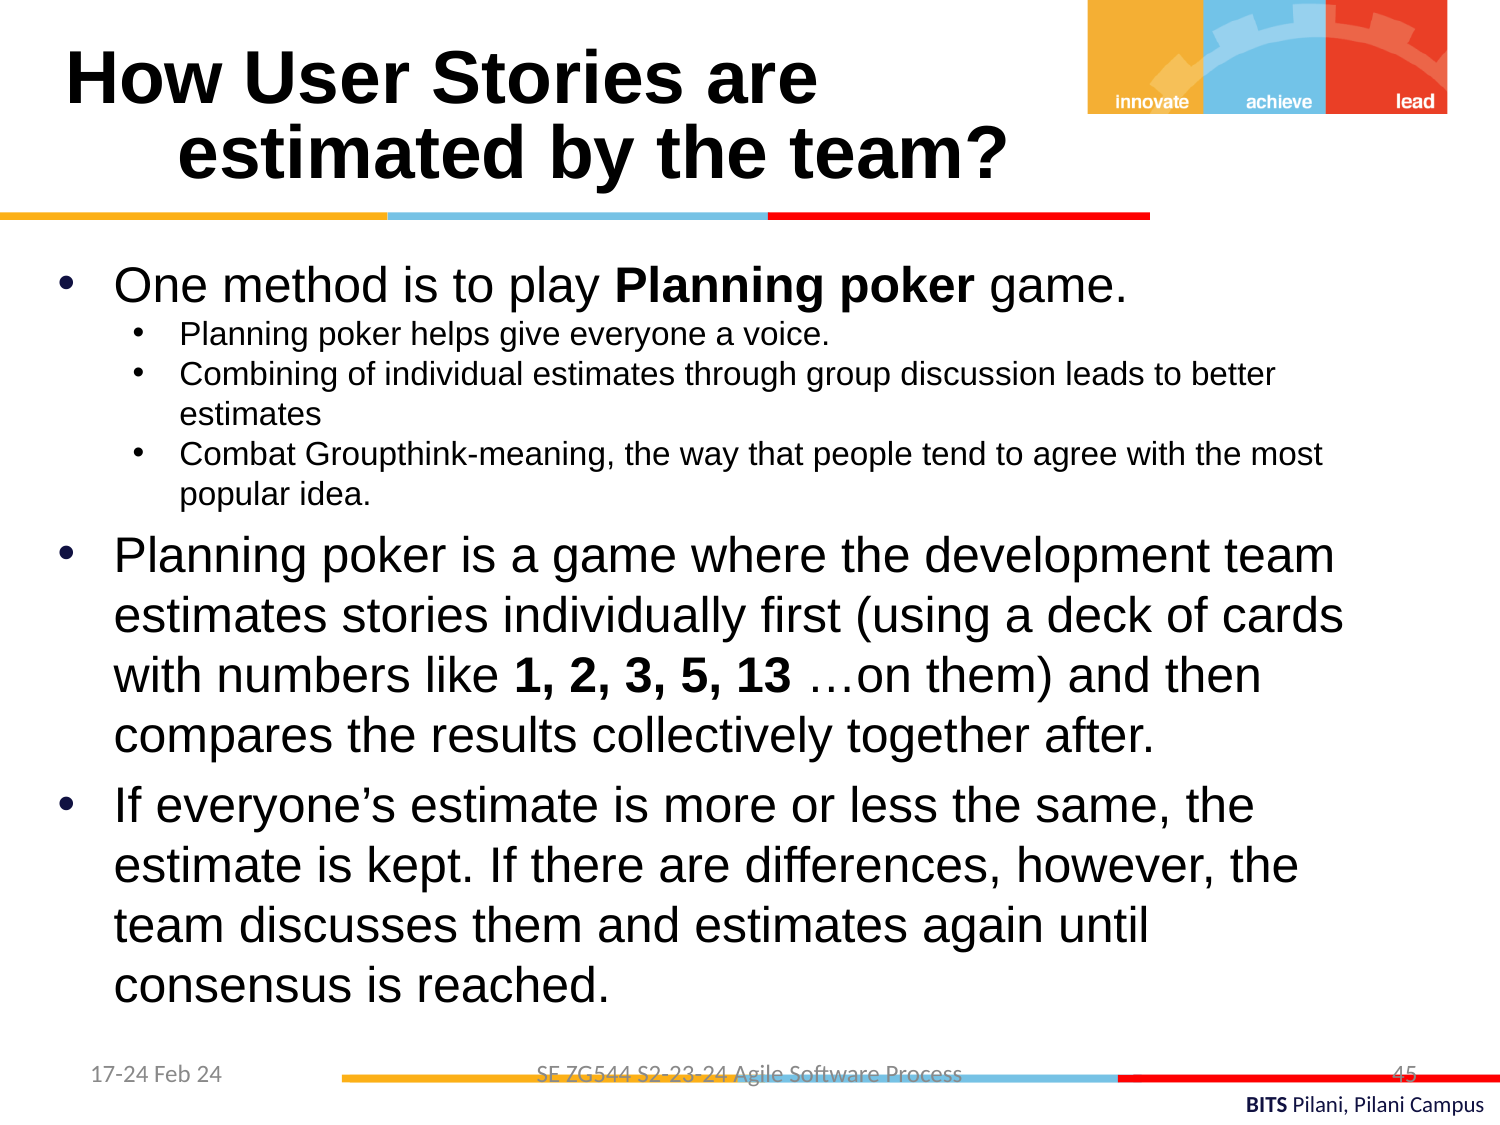

How User Stories are estimated by the team?
One method is to play Planning poker game.
Planning poker helps give everyone a voice.
Combining of individual estimates through group discussion leads to better estimates
Combat Groupthink-meaning, the way that people tend to agree with the most popular idea.
Planning poker is a game where the development team estimates stories individually first (using a deck of cards with numbers like 1, 2, 3, 5, 13 …on them) and then compares the results collectively together after.
If everyone’s estimate is more or less the same, the estimate is kept. If there are differences, however, the team discusses them and estimates again until consensus is reached.
17-24 Feb 24
SE ZG544 S2-23-24 Agile Software Process
45